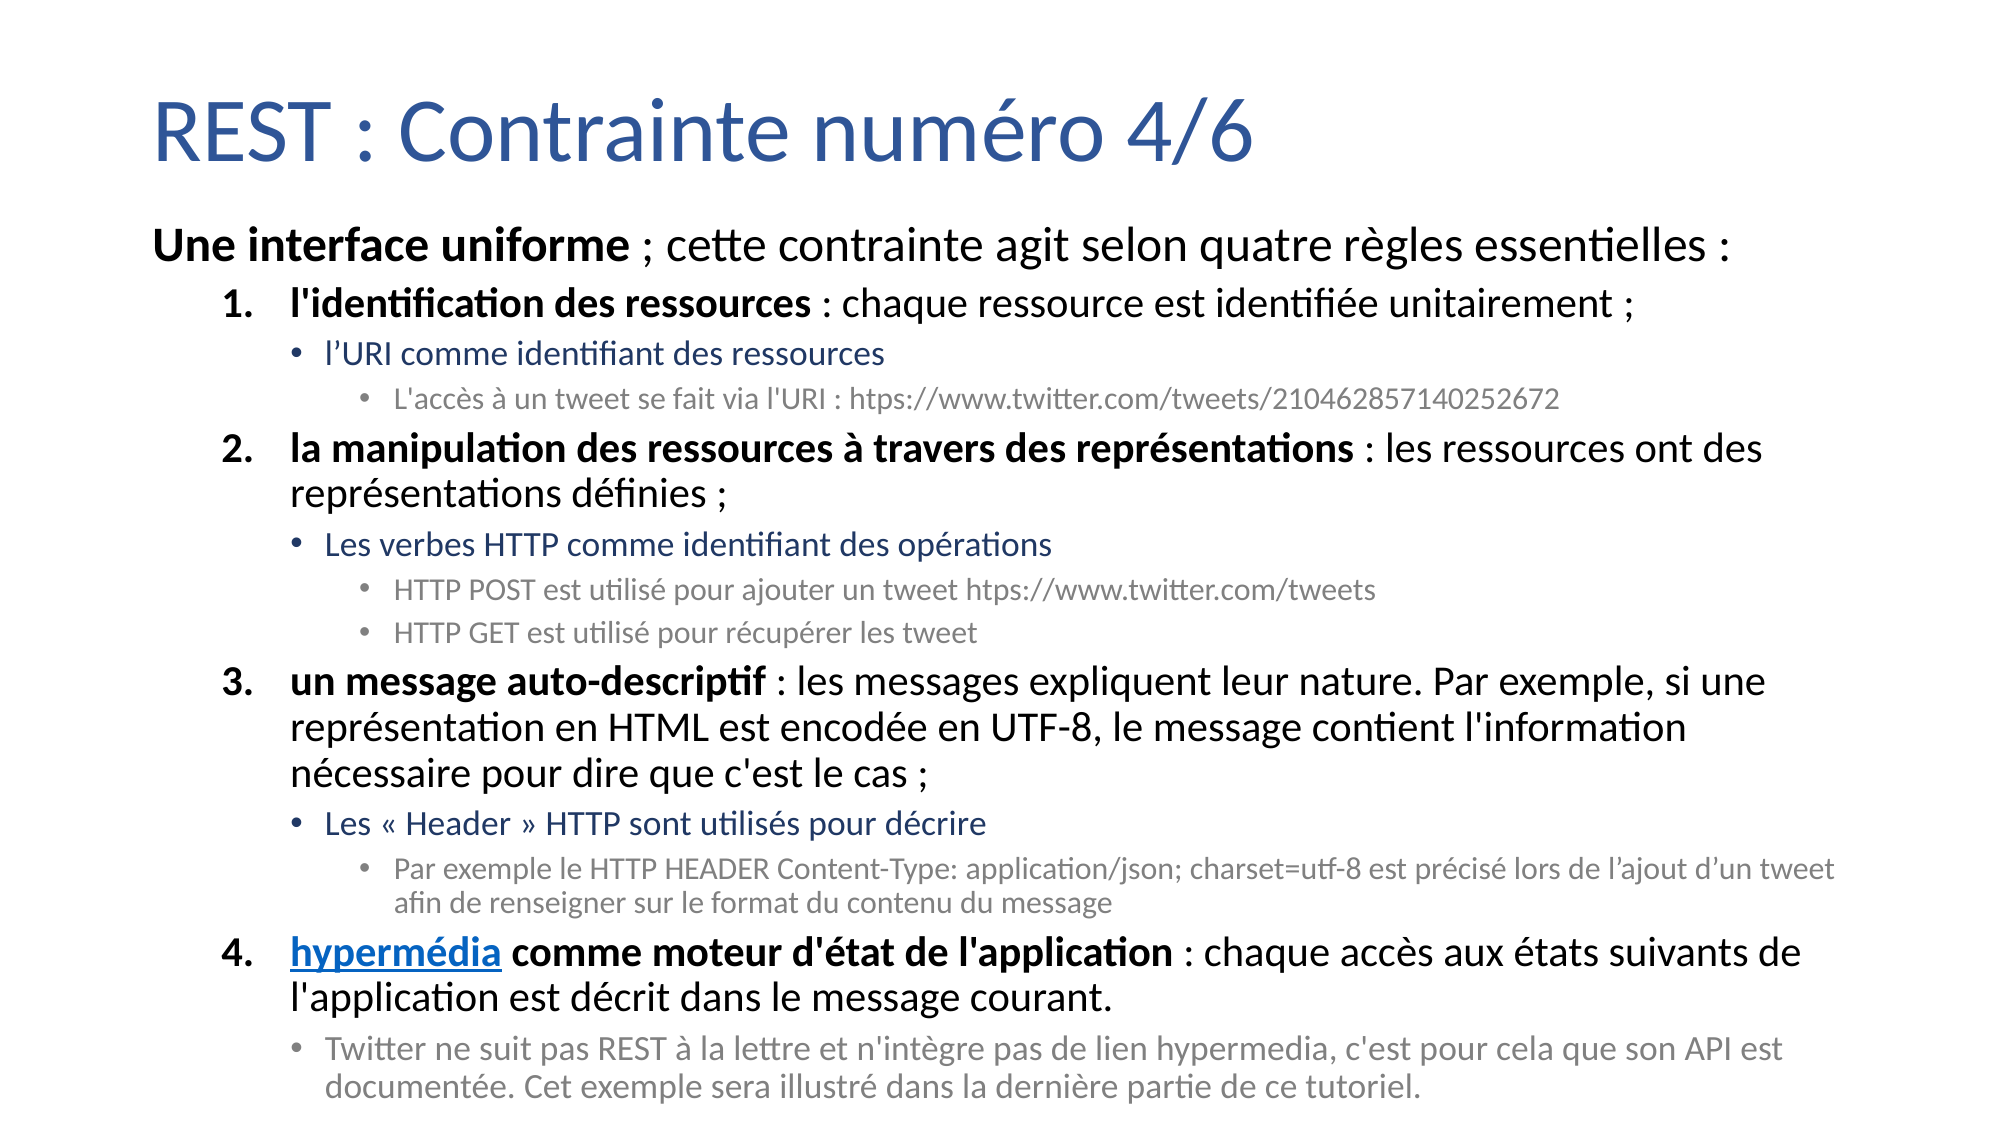

# REST : Contrainte numéro 4/6
Une interface uniforme ; cette contrainte agit selon quatre règles essentielles :
l'identification des ressources : chaque ressource est identifiée unitairement ;
l’URI comme identifiant des ressources
L'accès à un tweet se fait via l'URI : htps://www.twitter.com/tweets/210462857140252672
la manipulation des ressources à travers des représentations : les ressources ont des représentations définies ;
Les verbes HTTP comme identifiant des opérations
HTTP POST est utilisé pour ajouter un tweet htps://www.twitter.com/tweets
HTTP GET est utilisé pour récupérer les tweet
un message auto-descriptif : les messages expliquent leur nature. Par exemple, si une représentation en HTML est encodée en UTF-8, le message contient l'information nécessaire pour dire que c'est le cas ;
Les « Header » HTTP sont utilisés pour décrire
Par exemple le HTTP HEADER Content-Type: application/json; charset=utf-8 est précisé lors de l’ajout d’un tweet afin de renseigner sur le format du contenu du message
hypermédia comme moteur d'état de l'application : chaque accès aux états suivants de l'application est décrit dans le message courant.
Twitter ne suit pas REST à la lettre et n'intègre pas de lien hypermedia, c'est pour cela que son API est documentée. Cet exemple sera illustré dans la dernière partie de ce tutoriel.